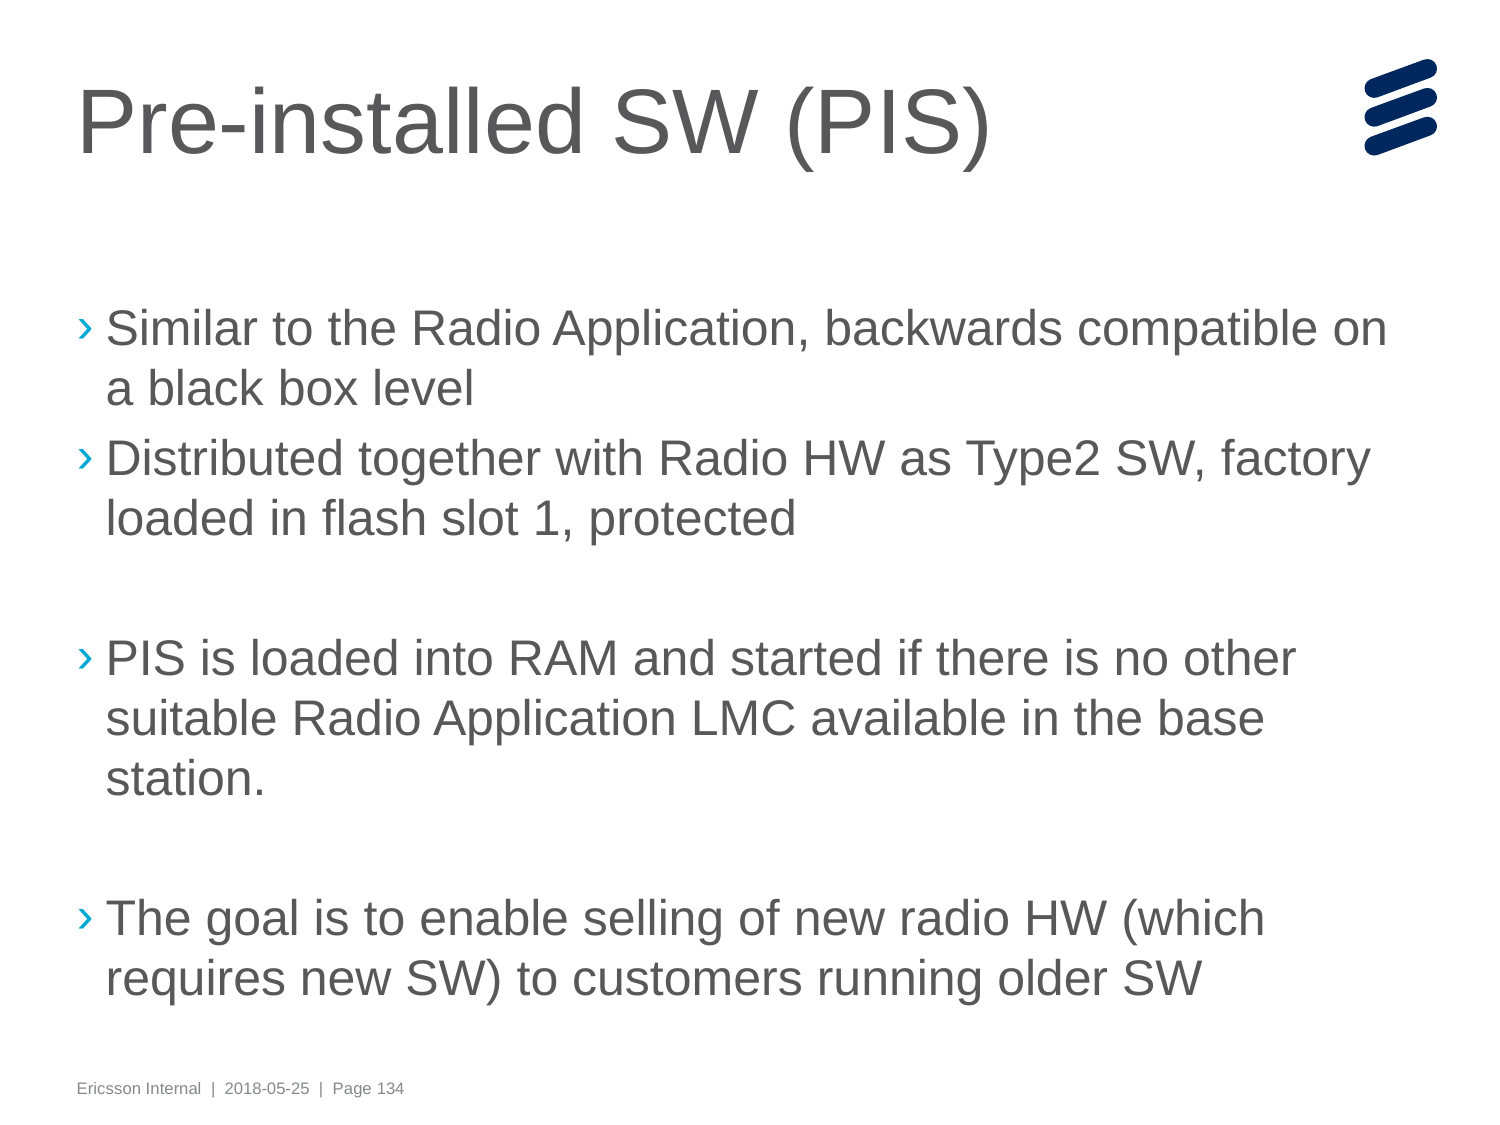

# Pre-installed SW (PIS)

Similar to the Radio Application, backwards compatible on a black box level
Distributed together with Radio HW as Type2 SW, factory loaded in flash slot 1, protected

PIS is loaded into RAM and started if there is no other suitable Radio Application LMC available in the base station.

The goal is to enable selling of new radio HW (which requires new SW) to customers running older SW